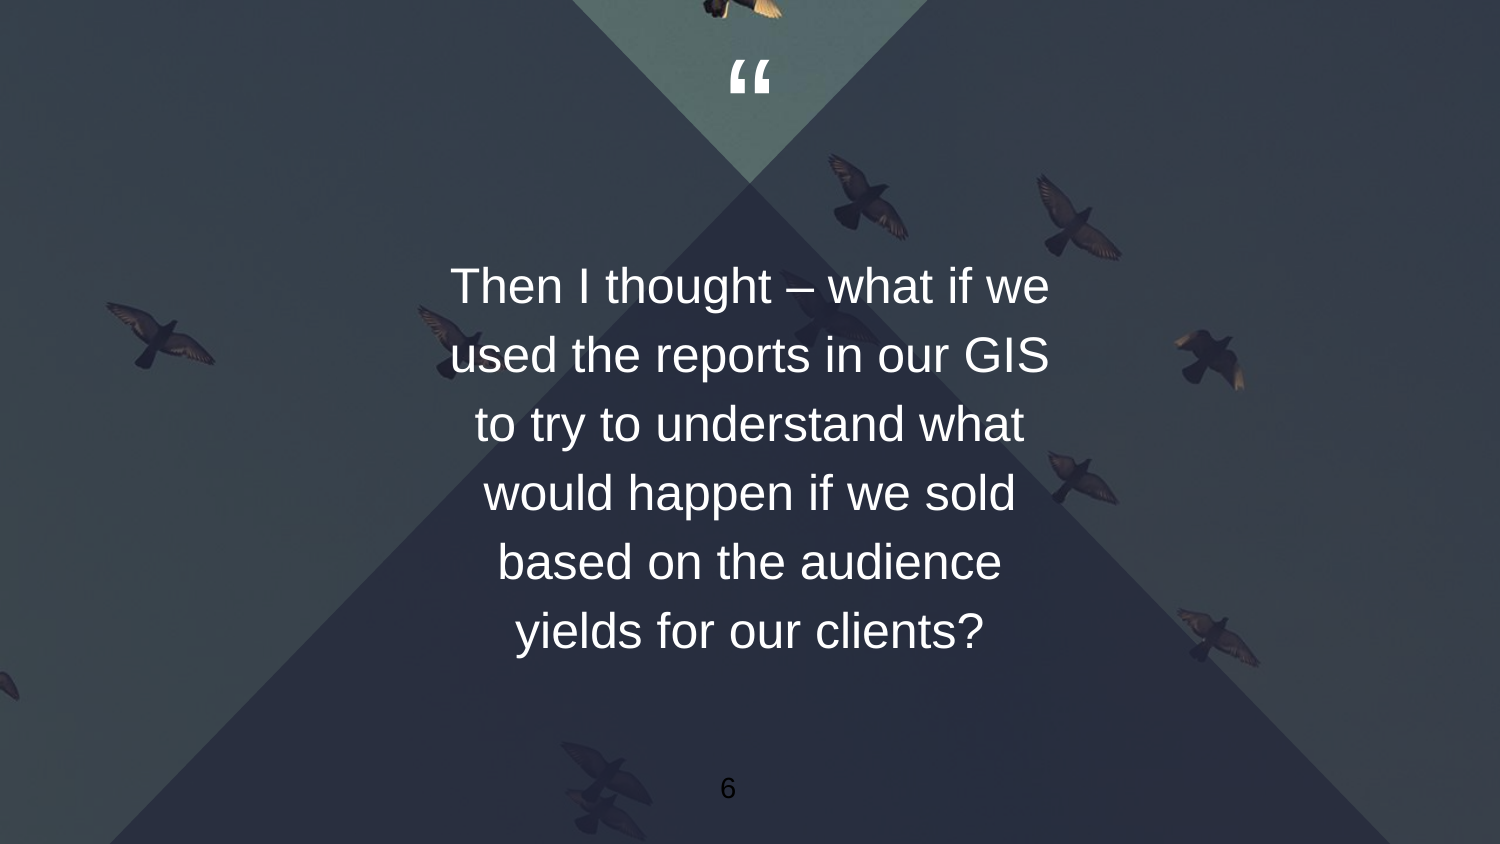

Then I thought – what if we used the reports in our GIS to try to understand what would happen if we sold based on the audience yields for our clients?
6